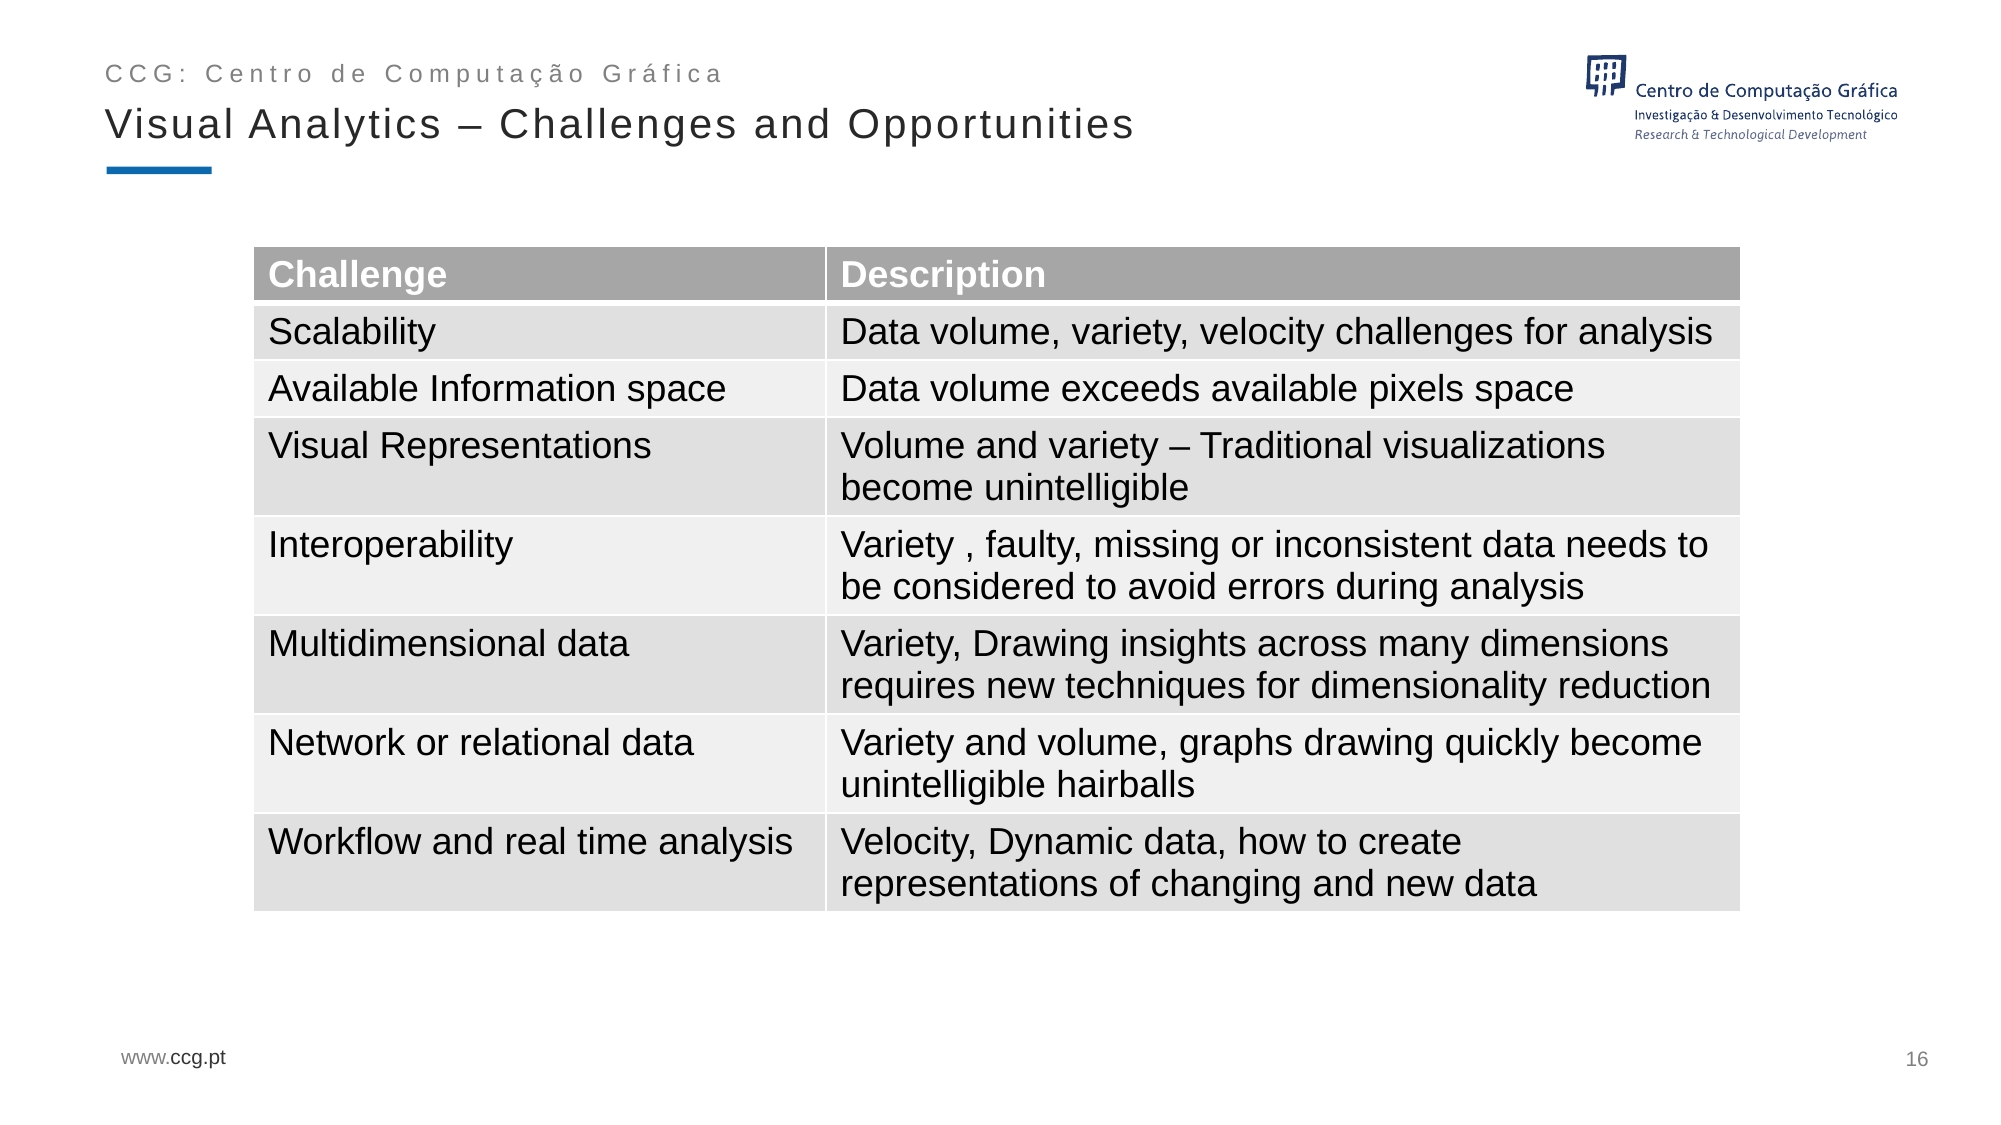

Visual Analytics – Challenges and Opportunities
| Challenge | Description |
| --- | --- |
| Scalability | Data volume, variety, velocity challenges for analysis |
| Available Information space | Data volume exceeds available pixels space |
| Visual Representations | Volume and variety – Traditional visualizations become unintelligible |
| Interoperability | Variety , faulty, missing or inconsistent data needs to be considered to avoid errors during analysis |
| Multidimensional data | Variety, Drawing insights across many dimensions requires new techniques for dimensionality reduction |
| Network or relational data | Variety and volume, graphs drawing quickly become unintelligible hairballs |
| Workflow and real time analysis | Velocity, Dynamic data, how to create representations of changing and new data |
16